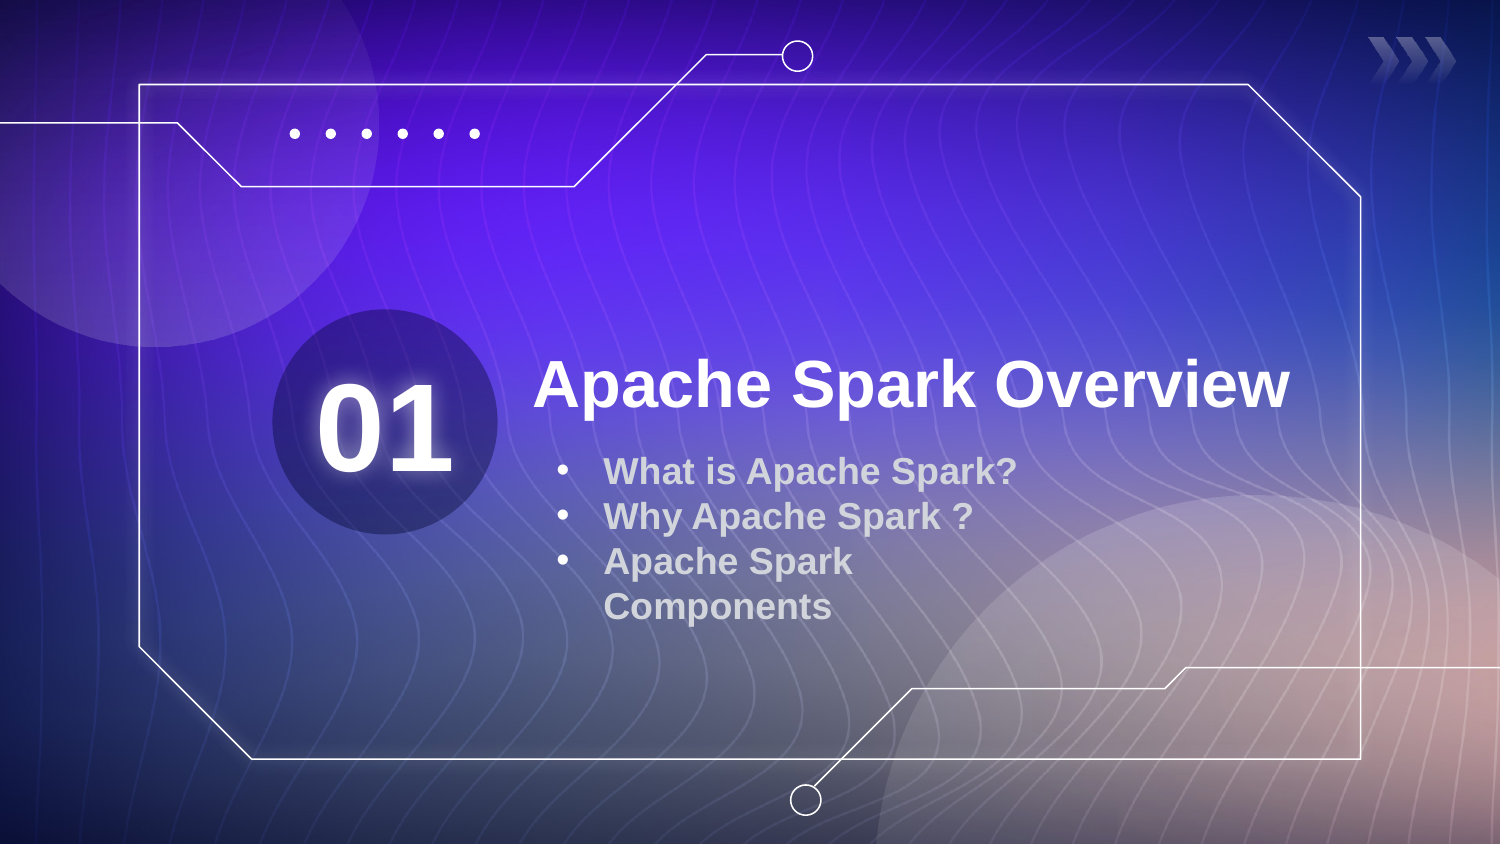

# Apache Spark Overview

01
What is Apache Spark?
Why Apache Spark ?
Apache Spark Components